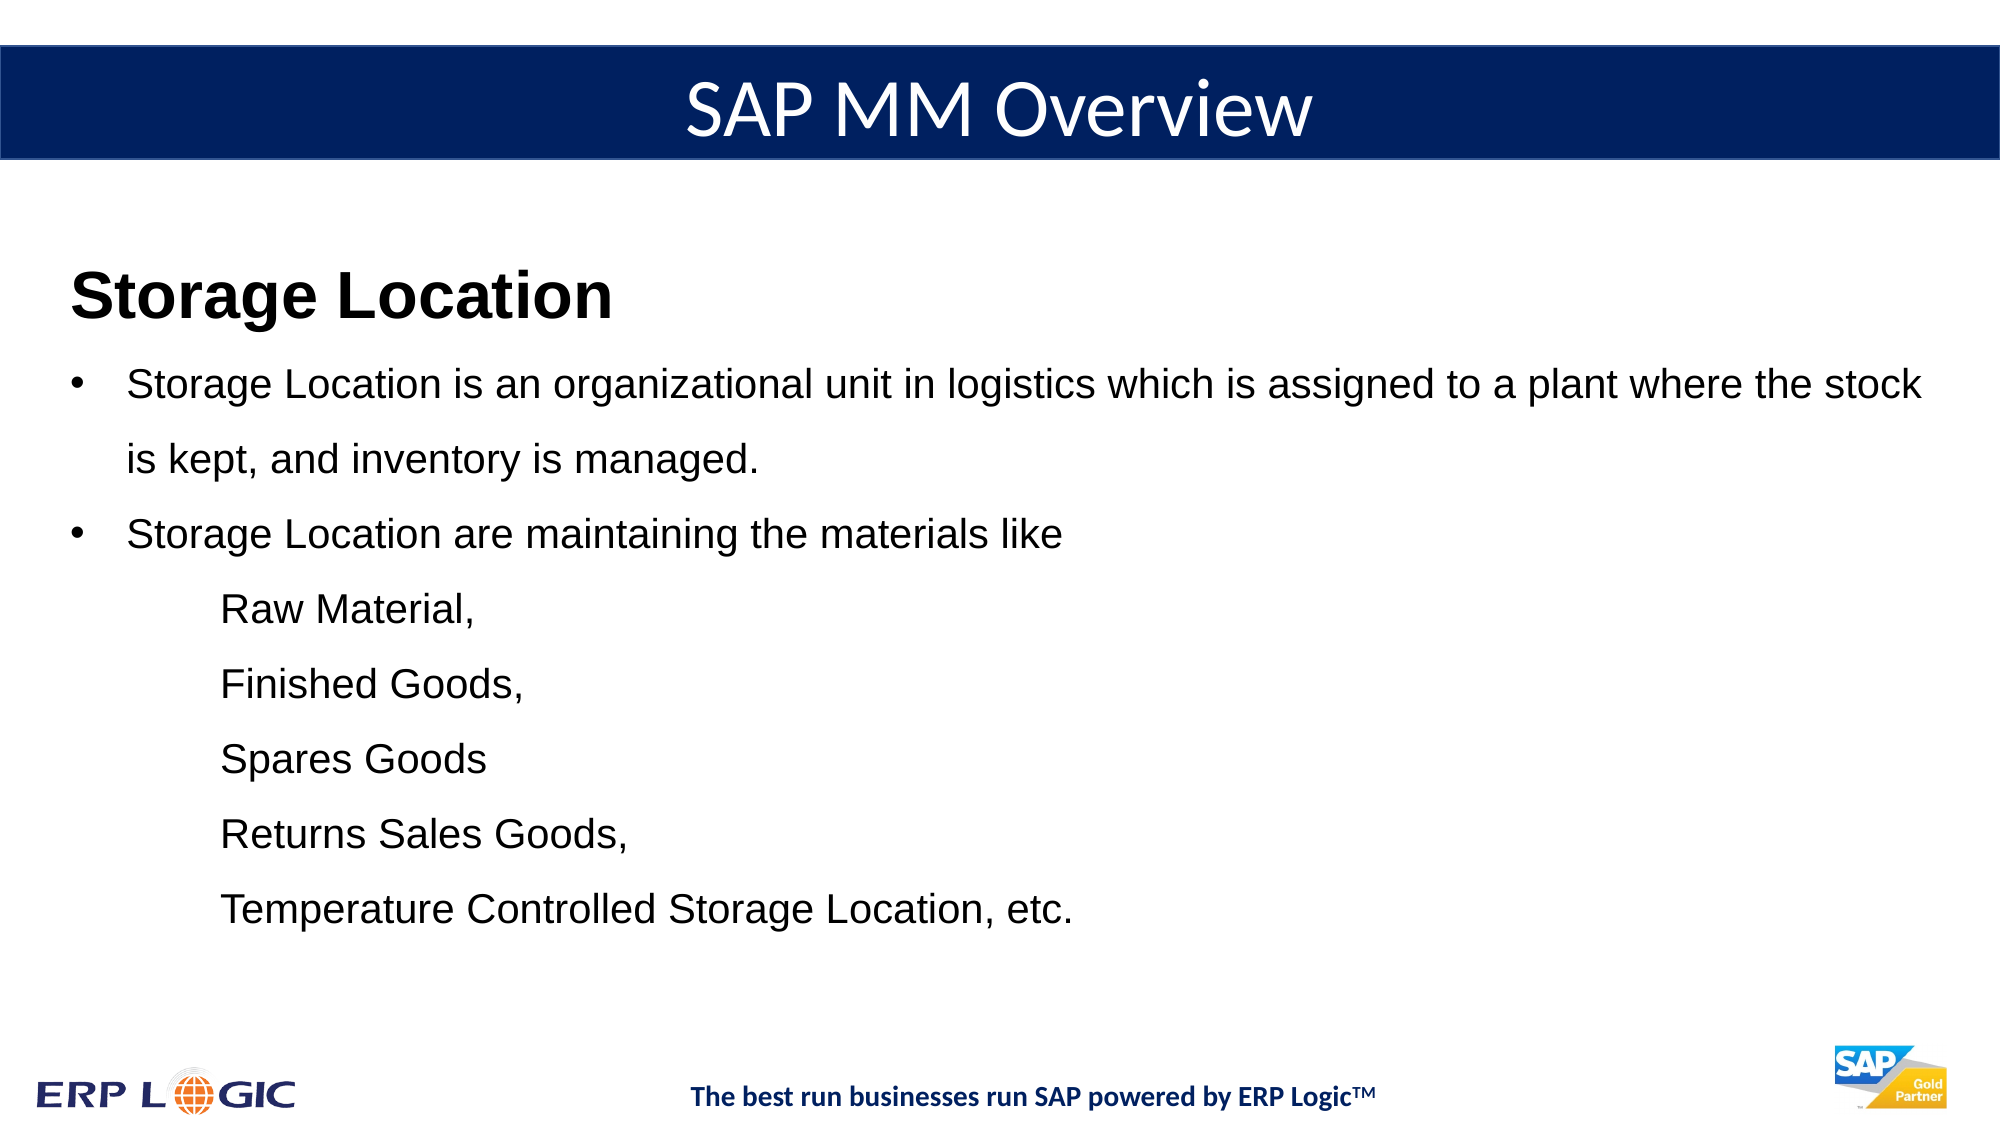

SAP MM Overview
Storage Location
Storage Location is an organizational unit in logistics which is assigned to a plant where the stock is kept, and inventory is managed.
Storage Location are maintaining the materials like
	Raw Material,
	Finished Goods,
	Spares Goods
	Returns Sales Goods,
	Temperature Controlled Storage Location, etc.